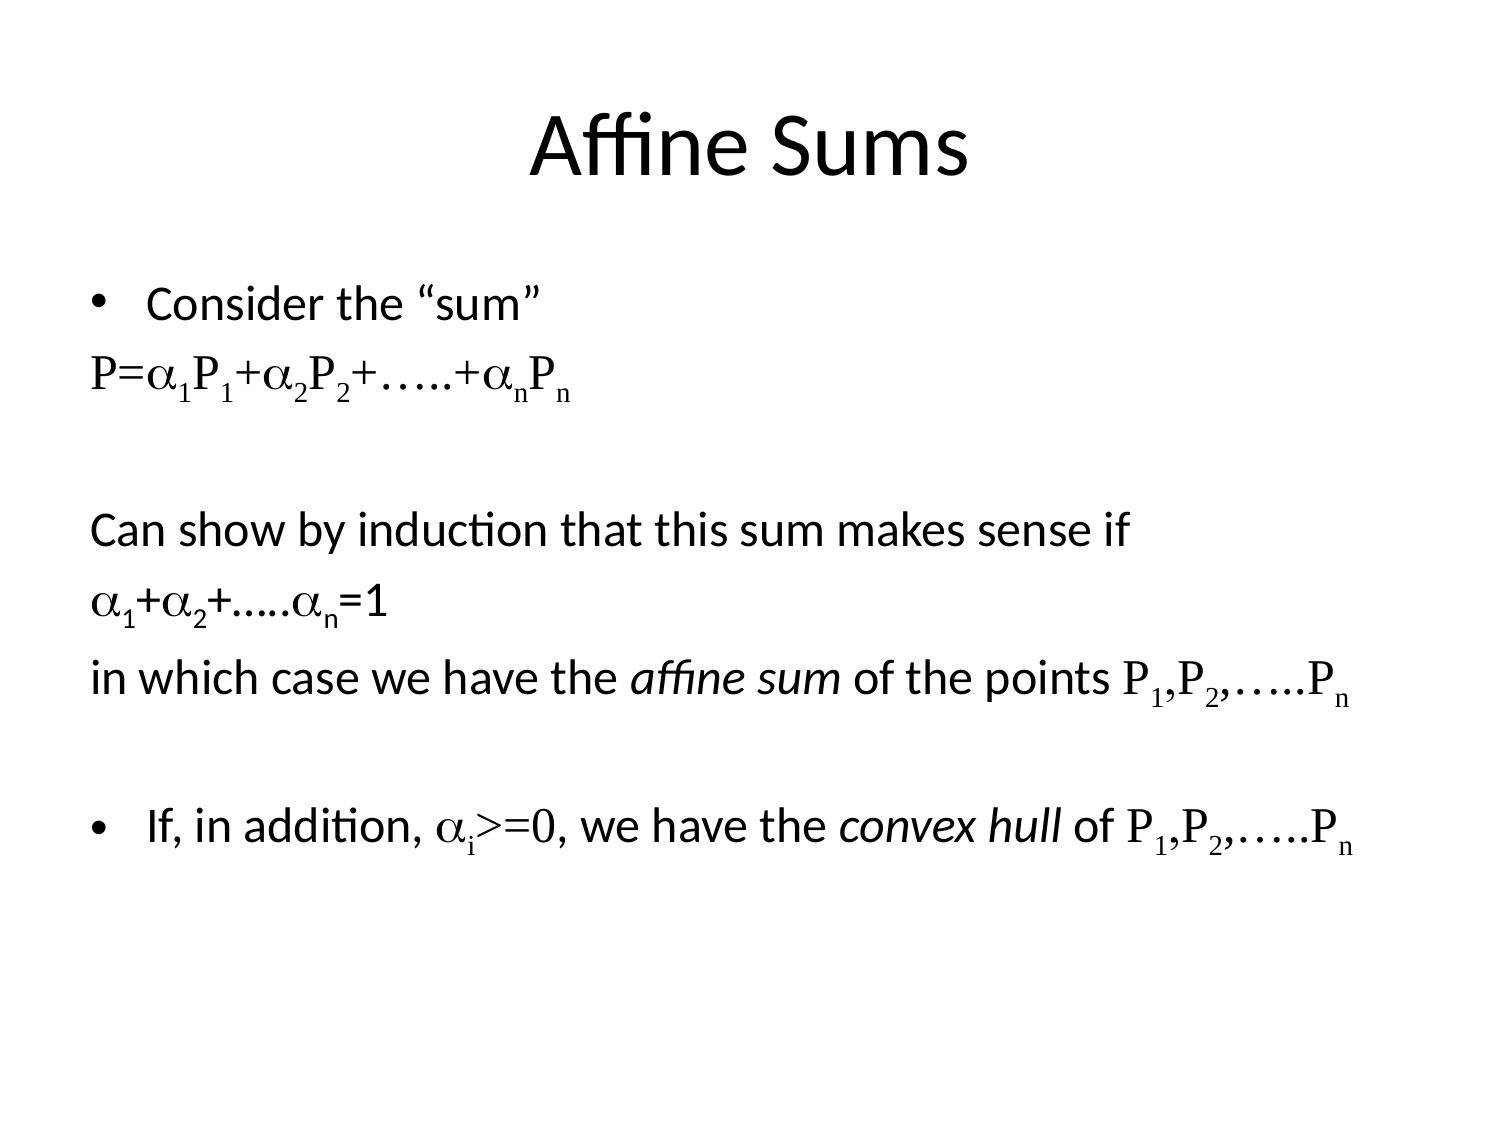

# Affine Sums
Consider the “sum”
P=α1P1+α2P2+…..+αnPn

Can show by induction that this sum makes sense if
α1+α2+…..αn=1
in which case we have the affine sum of the points P1,P2,…..Pn

If, in addition, αi>=0, we have the convex hull of P1,P2,…..Pn